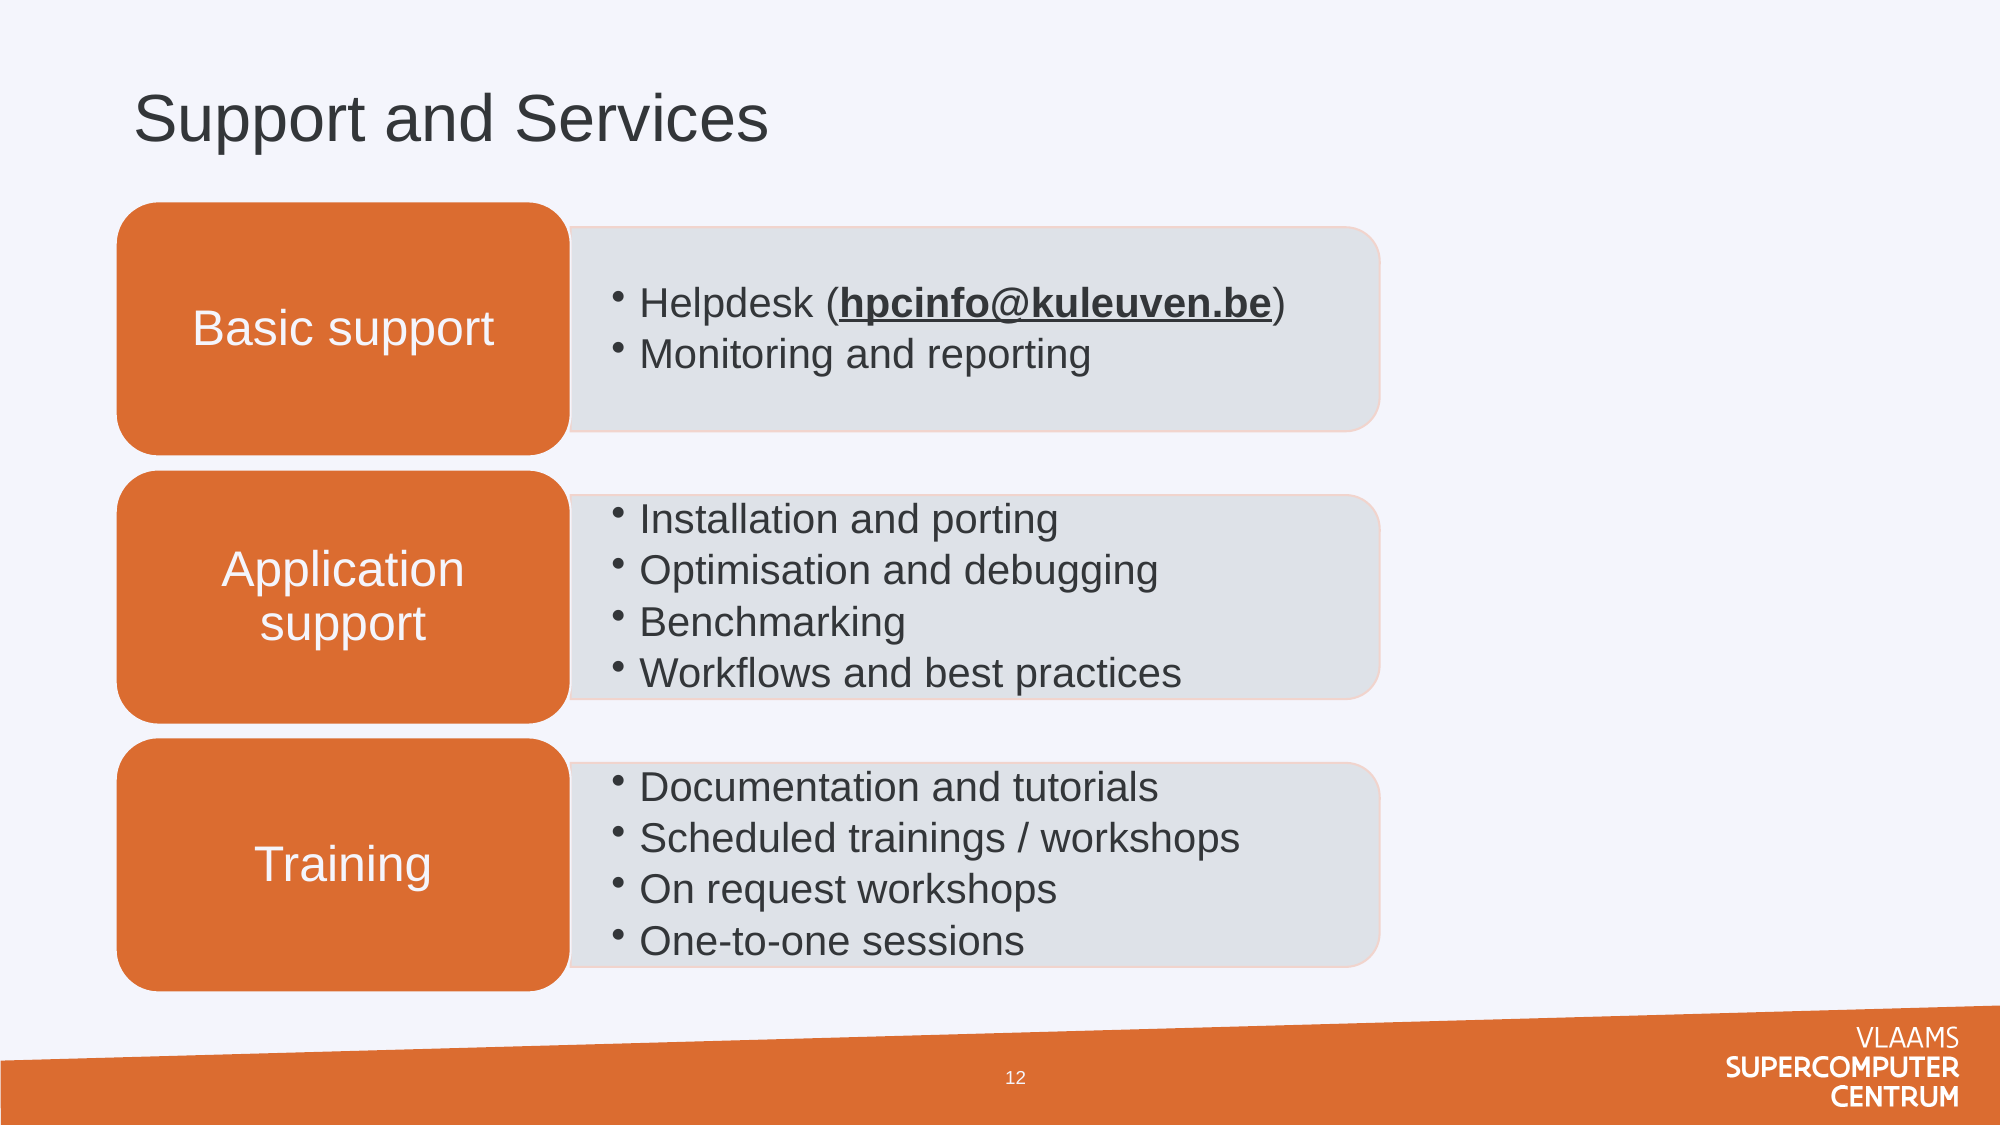

Support and Services

Basic support

Helpdesk (hpcinfo@kuleuven.be)
Monitoring and reporting

Application support

Installation and porting
Optimisation and debugging
Benchmarking
Workflows and best practices

Training

Documentation and tutorials
Scheduled trainings / workshops
On request workshops
One-to-one sessions
12